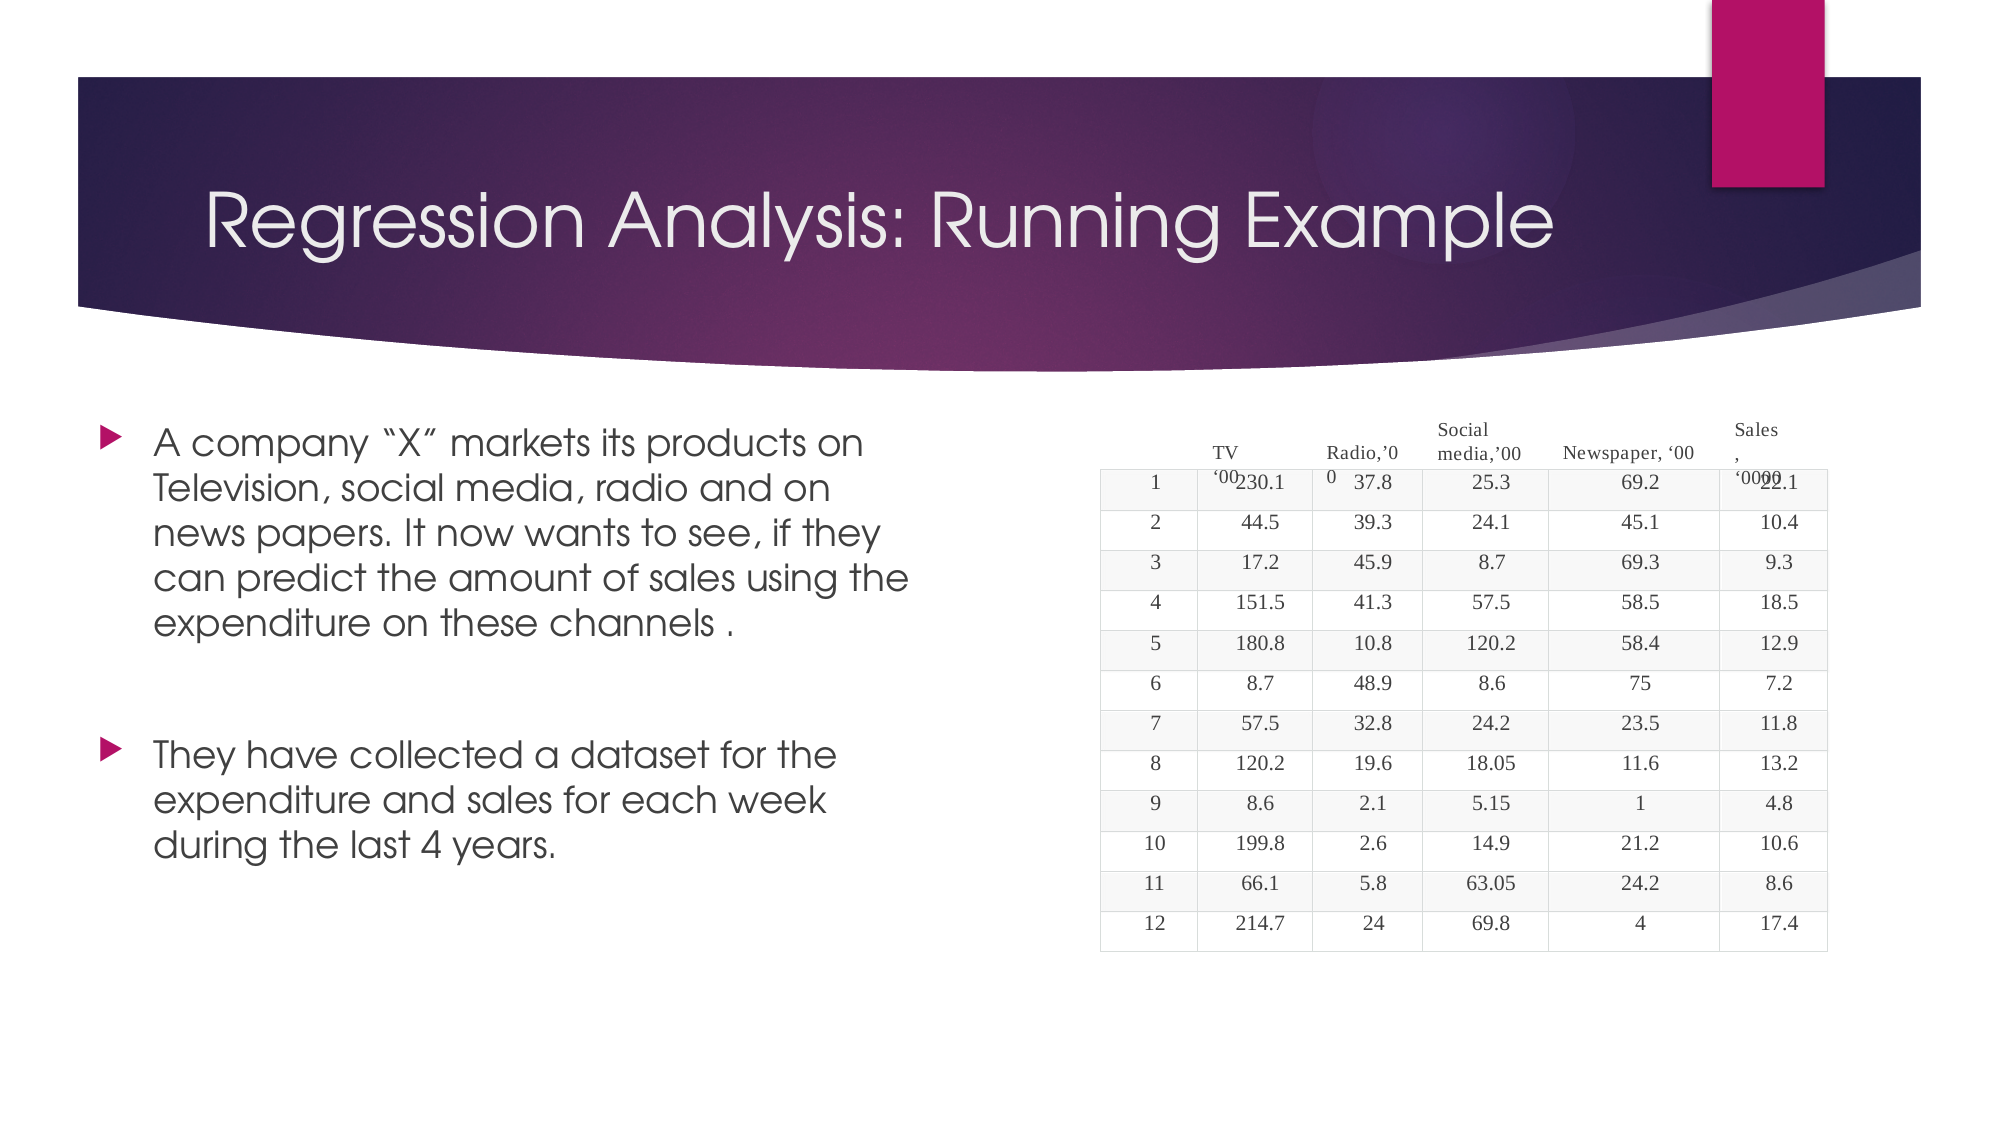

# Regression Analysis: Running Example
A company “X” markets its products on Television, social media, radio and on news papers. It now wants to see, if they can predict the amount of sales using the expenditure on these channels .

They have collected a dataset for the expenditure and sales for each week during the last 4 years.
Social media,’00
Sales, ‘0000
TV ‘00
Radio,’00
Newspaper, ‘00

| 1 | 230.1 | 37.8 | 25.3 | 69.2 | 22.1 |
| --- | --- | --- | --- | --- | --- |
| 2 | 44.5 | 39.3 | 24.1 | 45.1 | 10.4 |
| 3 | 17.2 | 45.9 | 8.7 | 69.3 | 9.3 |
| 4 | 151.5 | 41.3 | 57.5 | 58.5 | 18.5 |
| 5 | 180.8 | 10.8 | 120.2 | 58.4 | 12.9 |
| 6 | 8.7 | 48.9 | 8.6 | 75 | 7.2 |
| 7 | 57.5 | 32.8 | 24.2 | 23.5 | 11.8 |
| 8 | 120.2 | 19.6 | 18.05 | 11.6 | 13.2 |
| 9 | 8.6 | 2.1 | 5.15 | 1 | 4.8 |
| 10 | 199.8 | 2.6 | 14.9 | 21.2 | 10.6 |
| 11 | 66.1 | 5.8 | 63.05 | 24.2 | 8.6 |
| 12 | 214.7 | 24 | 69.8 | 4 | 17.4 |